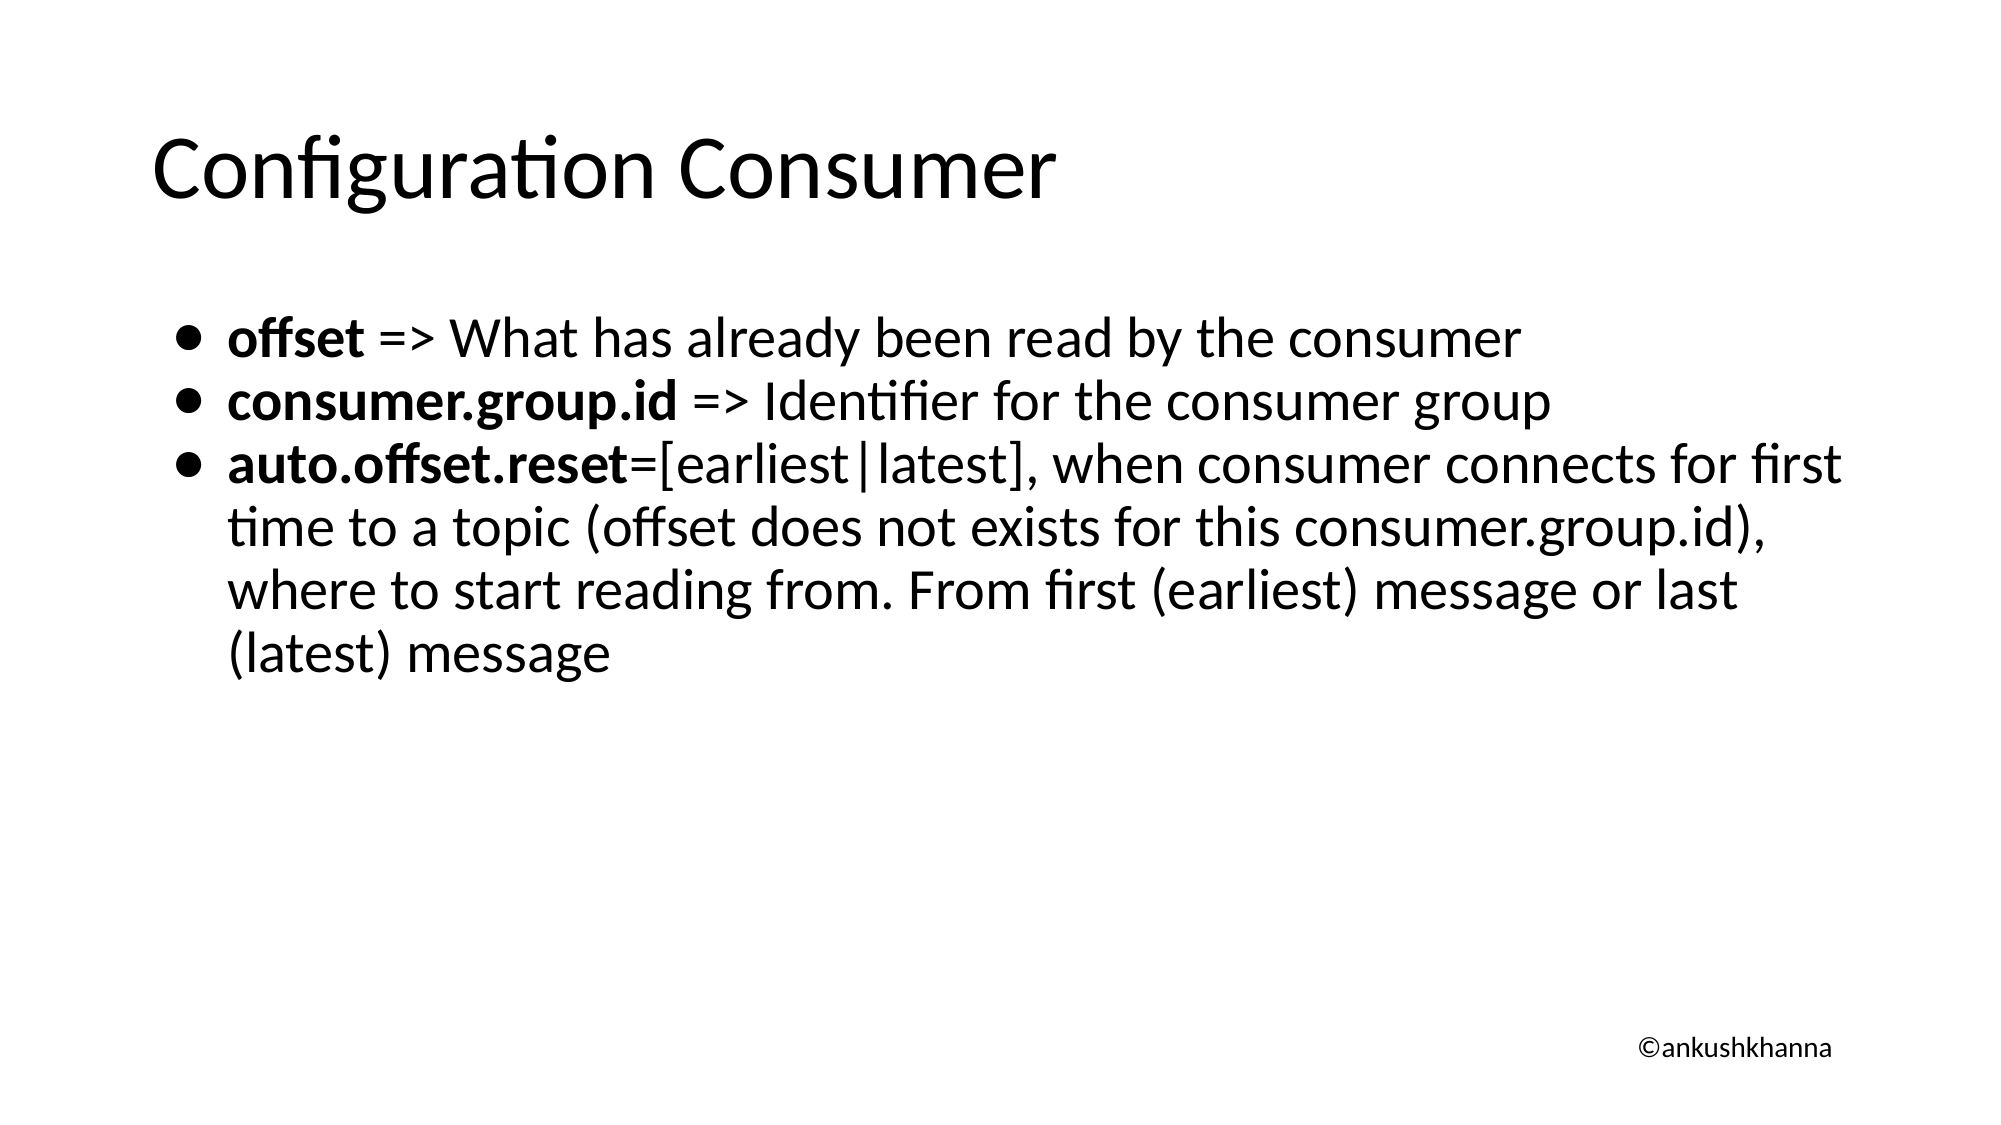

# Configuration Consumer
offset => What has already been read by the consumer
consumer.group.id => Identifier for the consumer group
auto.offset.reset=[earliest|latest], when consumer connects for first time to a topic (offset does not exists for this consumer.group.id), where to start reading from. From first (earliest) message or last (latest) message